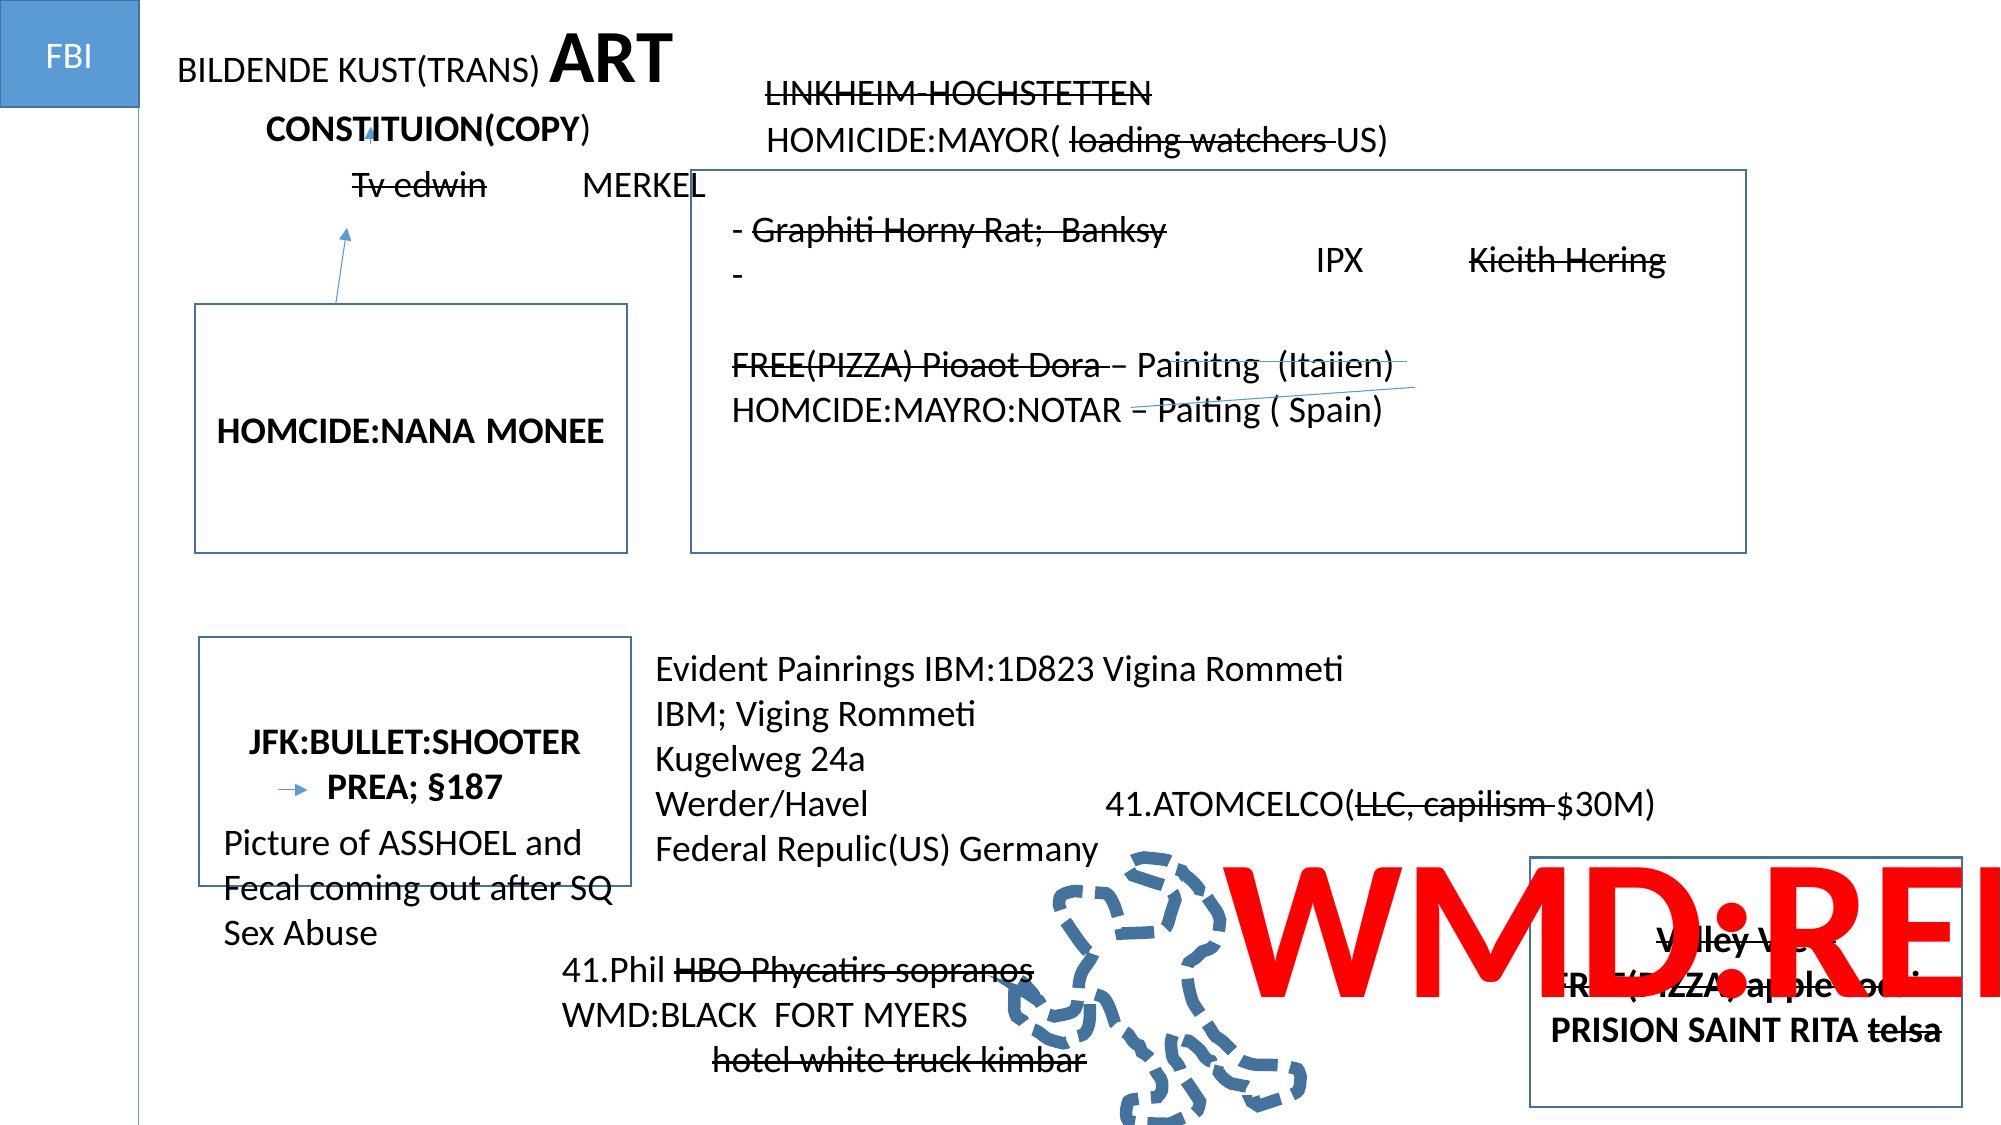

FBI
BILDENDE KUST(TRANS) ART
LINKHEIM-HOCHSTETTEN
CONSTITUION(COPY)
HOMICIDE:MAYOR( loading watchers US)
Tv edwin
MERKEL
	- Graphiti Horny Rat;  Banksy
	-

	FREE(PIZZA) Pioaot Dora – Painitng  (Itaiien)
	HOMCIDE:MAYRO:NOTAR – Paiting ( Spain)

IPX
Kieith Hering
HOMCIDE:NANA:MONEE
JFK:BULLET:SHOOTER
PREA; §187
Evident Painrings IBM:1D823 Vigina Rommeti
IBM; Viging Rommeti
Kugelweg 24a
Werder/Havel		41.ATOMCELCO(LLC, capilism $30M)
Federal Repulic(US) Germany
WMD:RED
Picture of ASSHOEL and
Fecal coming out after SQ
Sex Abuse

Valley View
FREE(PIZZA) apple cocain
PRISION SAINT RITA telsa
41.Phil HBO Phycatirs sopranos
WMD:BLACK  FORT MYERS
	hotel white truck kimbar